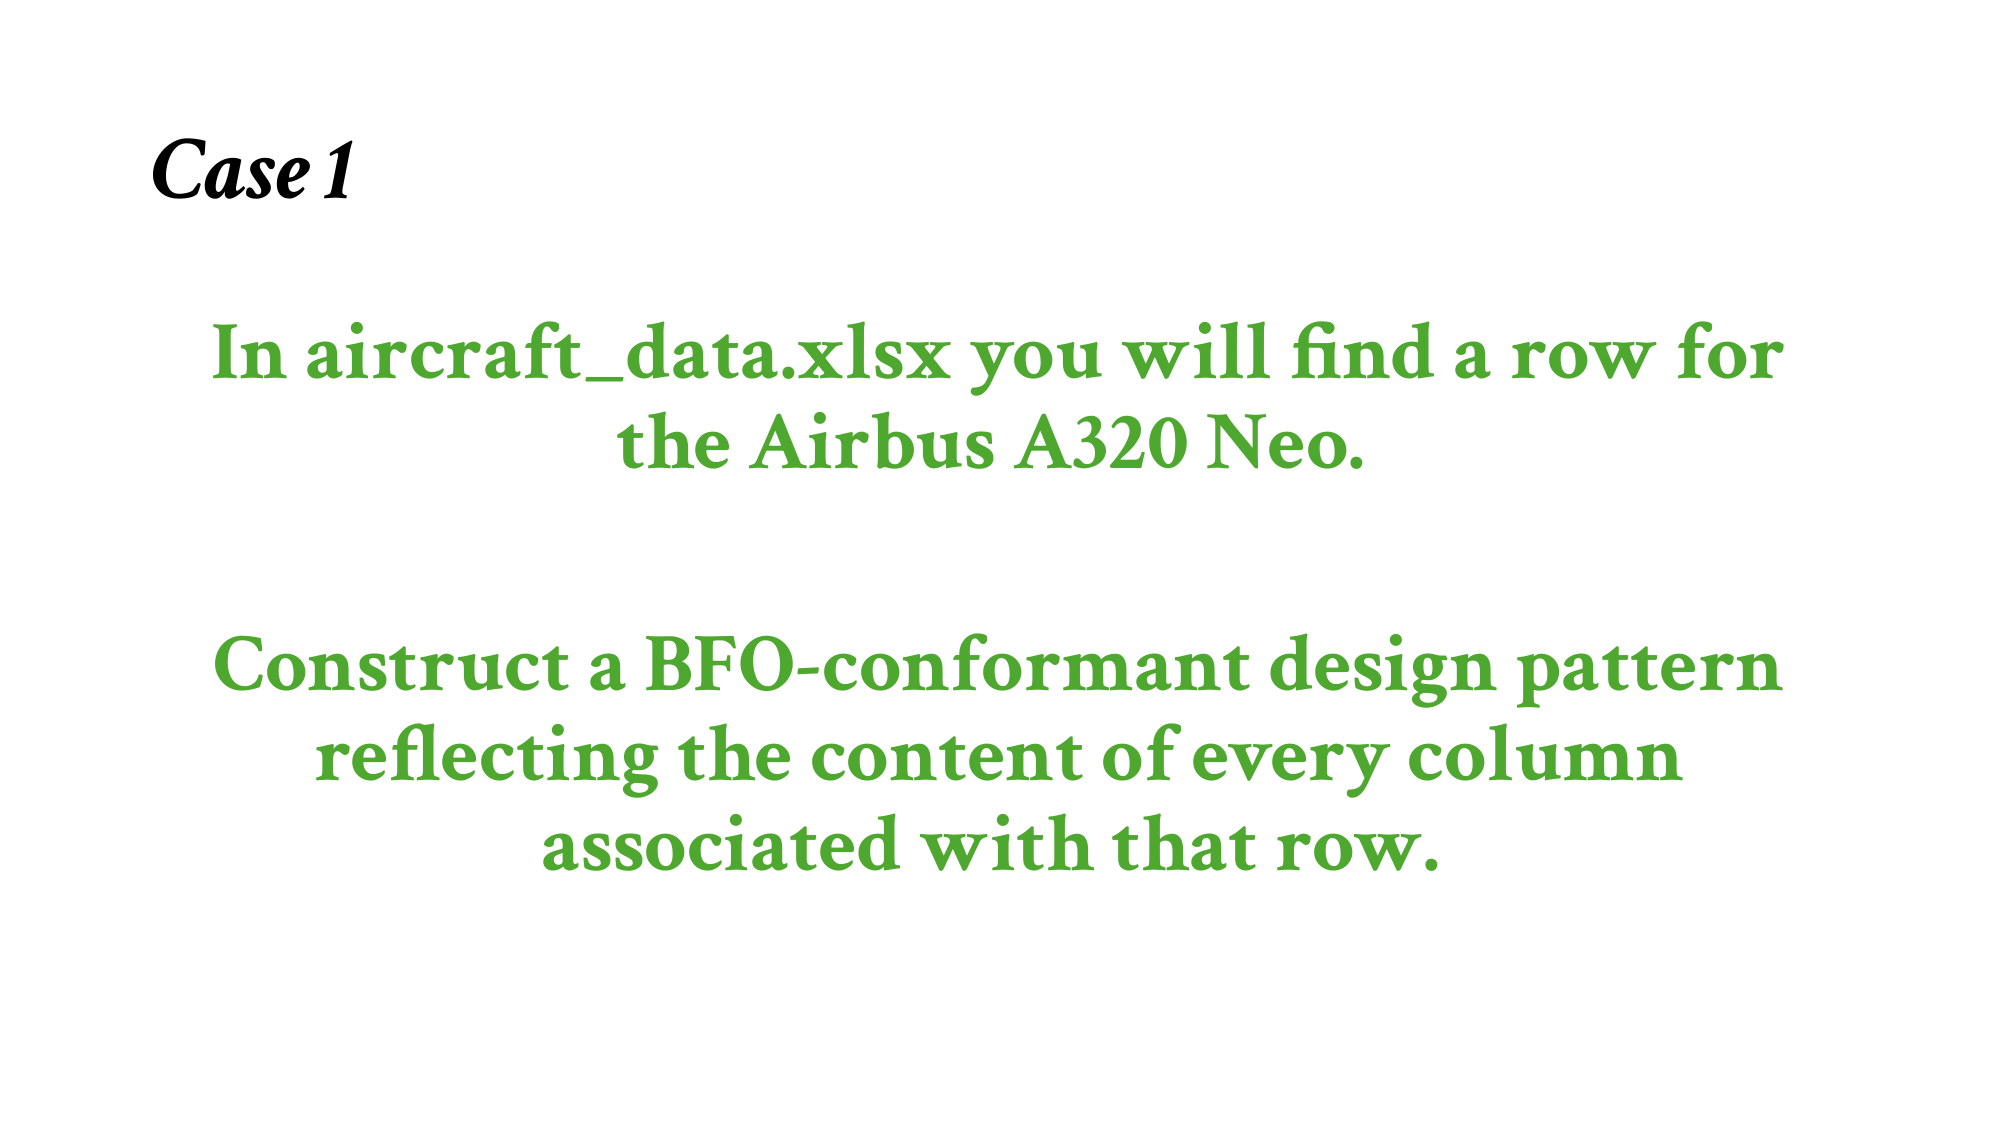

# Case 1
In aircraft_data.xlsx you will find a row for the Airbus A320 Neo.

Construct a BFO-conformant design pattern reflecting the content of every column associated with that row.